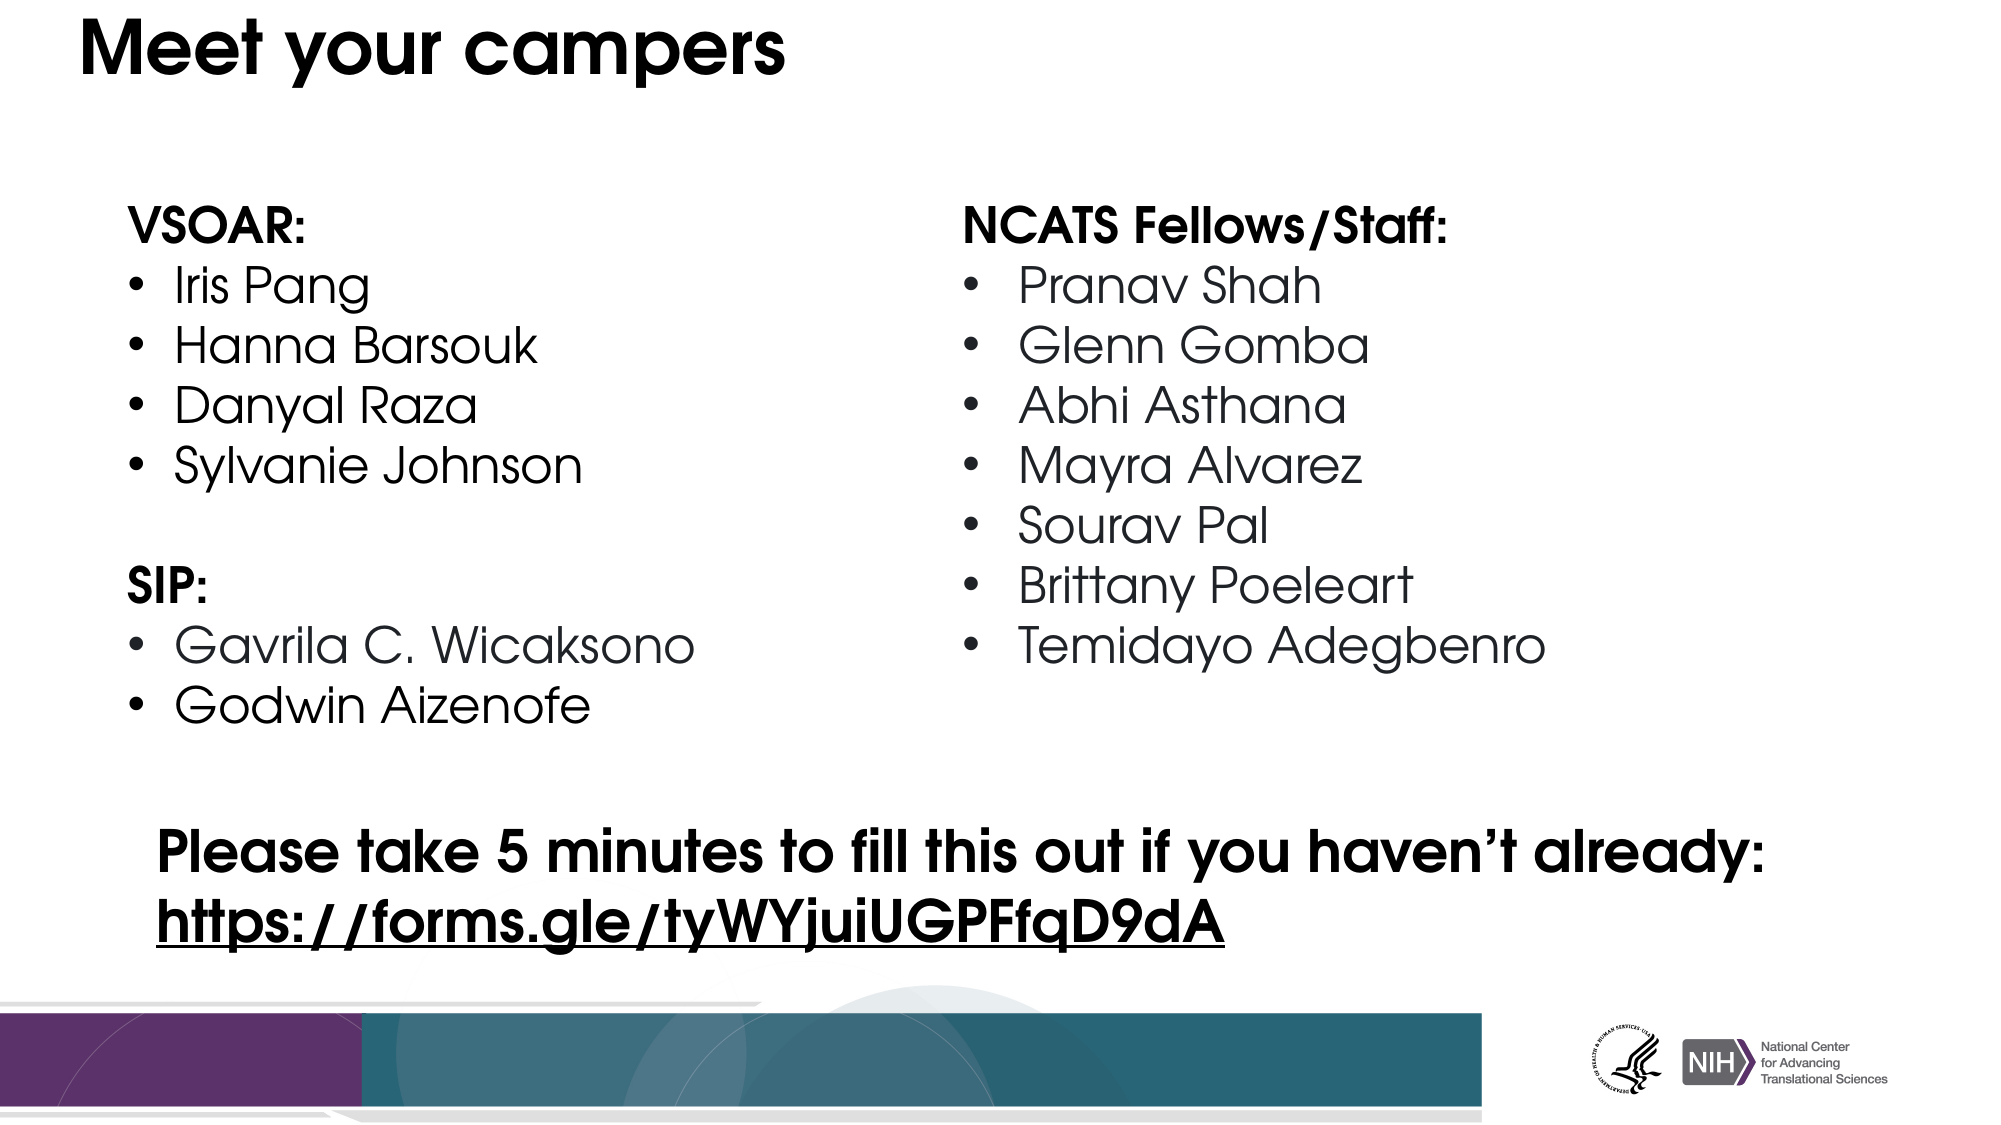

# Meet your campers
VSOAR:
Iris Pang
Hanna Barsouk
Danyal Raza
Sylvanie Johnson

SIP:
Gavrila C. Wicaksono
Godwin Aizenofe
NCATS Fellows/Staff:
Pranav Shah
Glenn Gomba
Abhi Asthana
Mayra Alvarez
Sourav Pal
Brittany Poeleart
Temidayo Adegbenro

Please take 5 minutes to fill this out if you haven’t already:
https://forms.gle/tyWYjuiUGPFfqD9dA